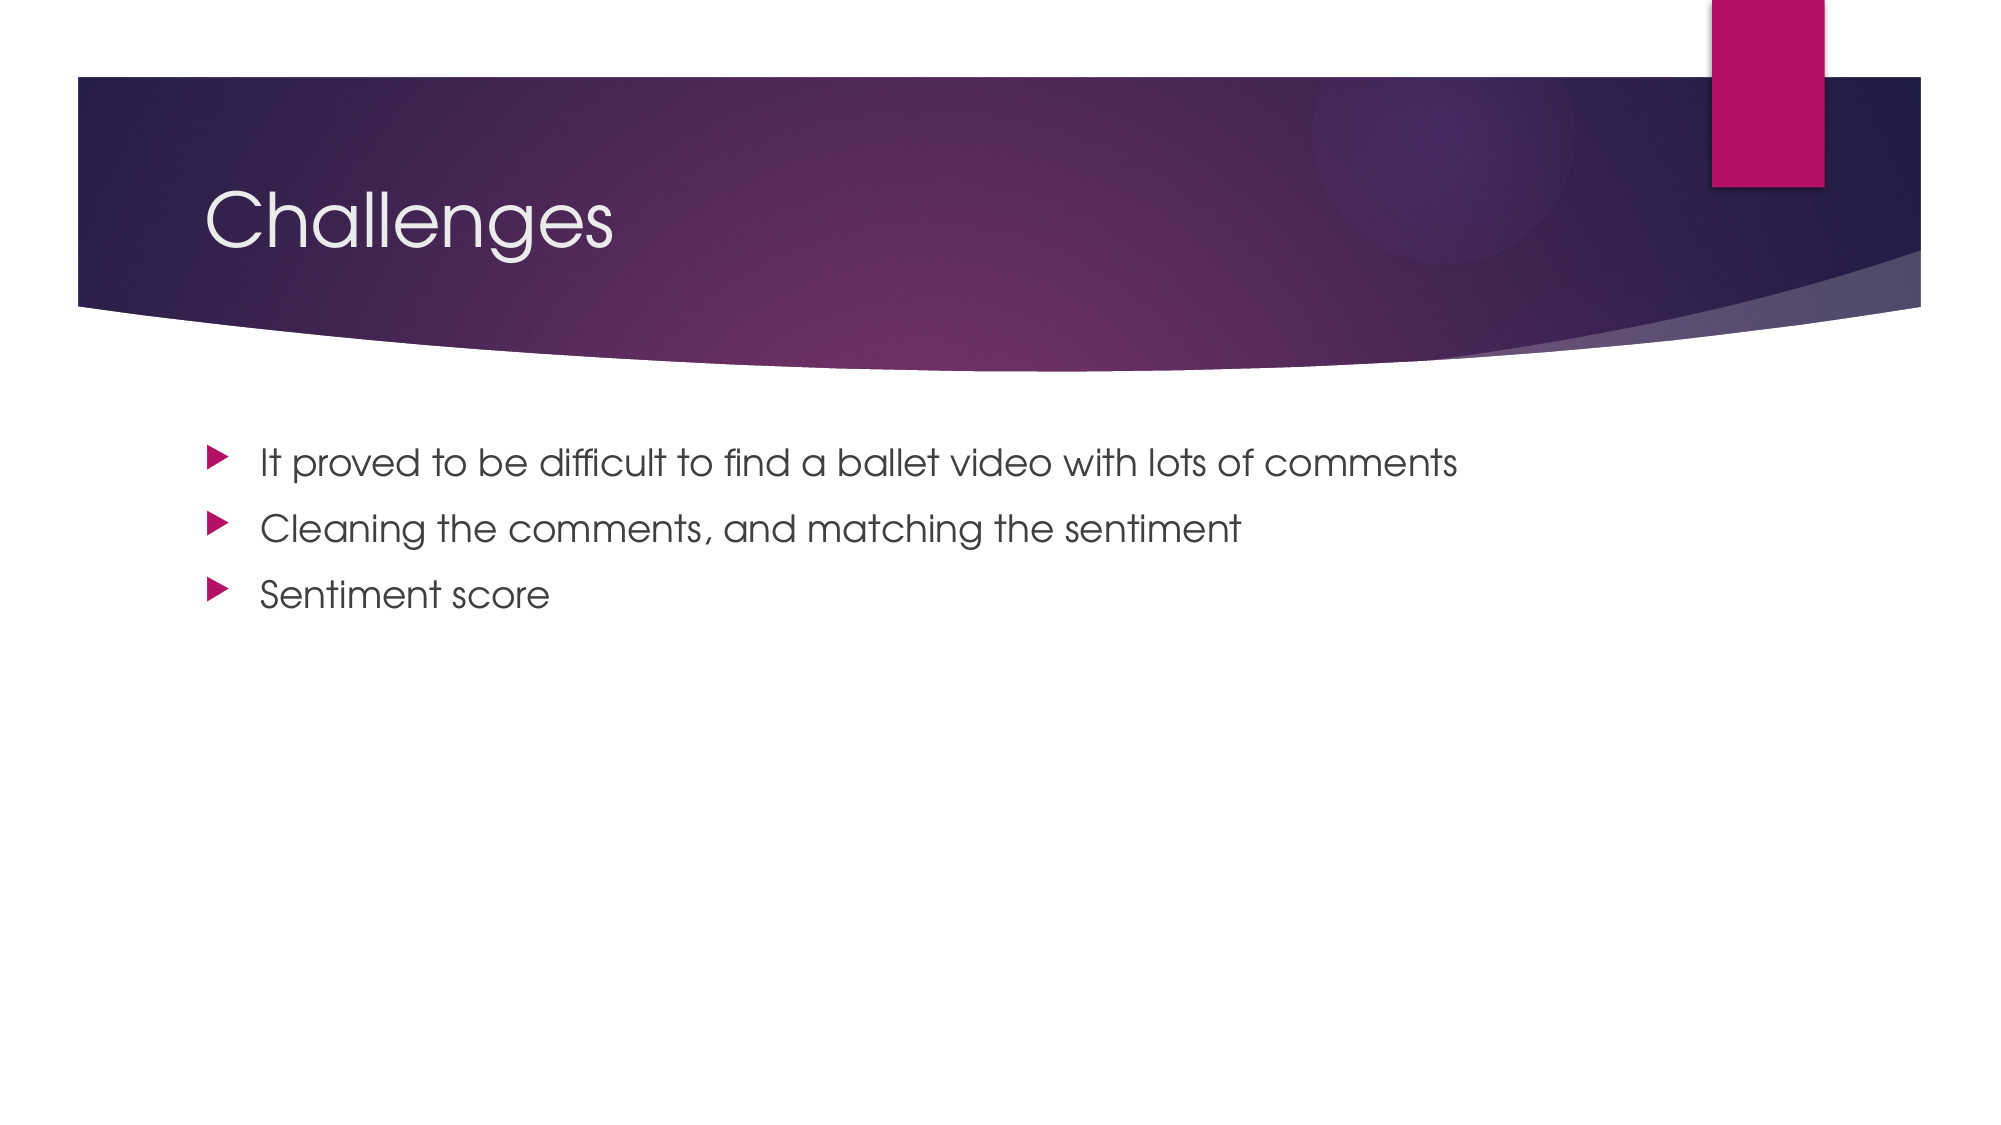

# Challenges
It proved to be difficult to find a ballet video with lots of comments
Cleaning the comments, and matching the sentiment
Sentiment score